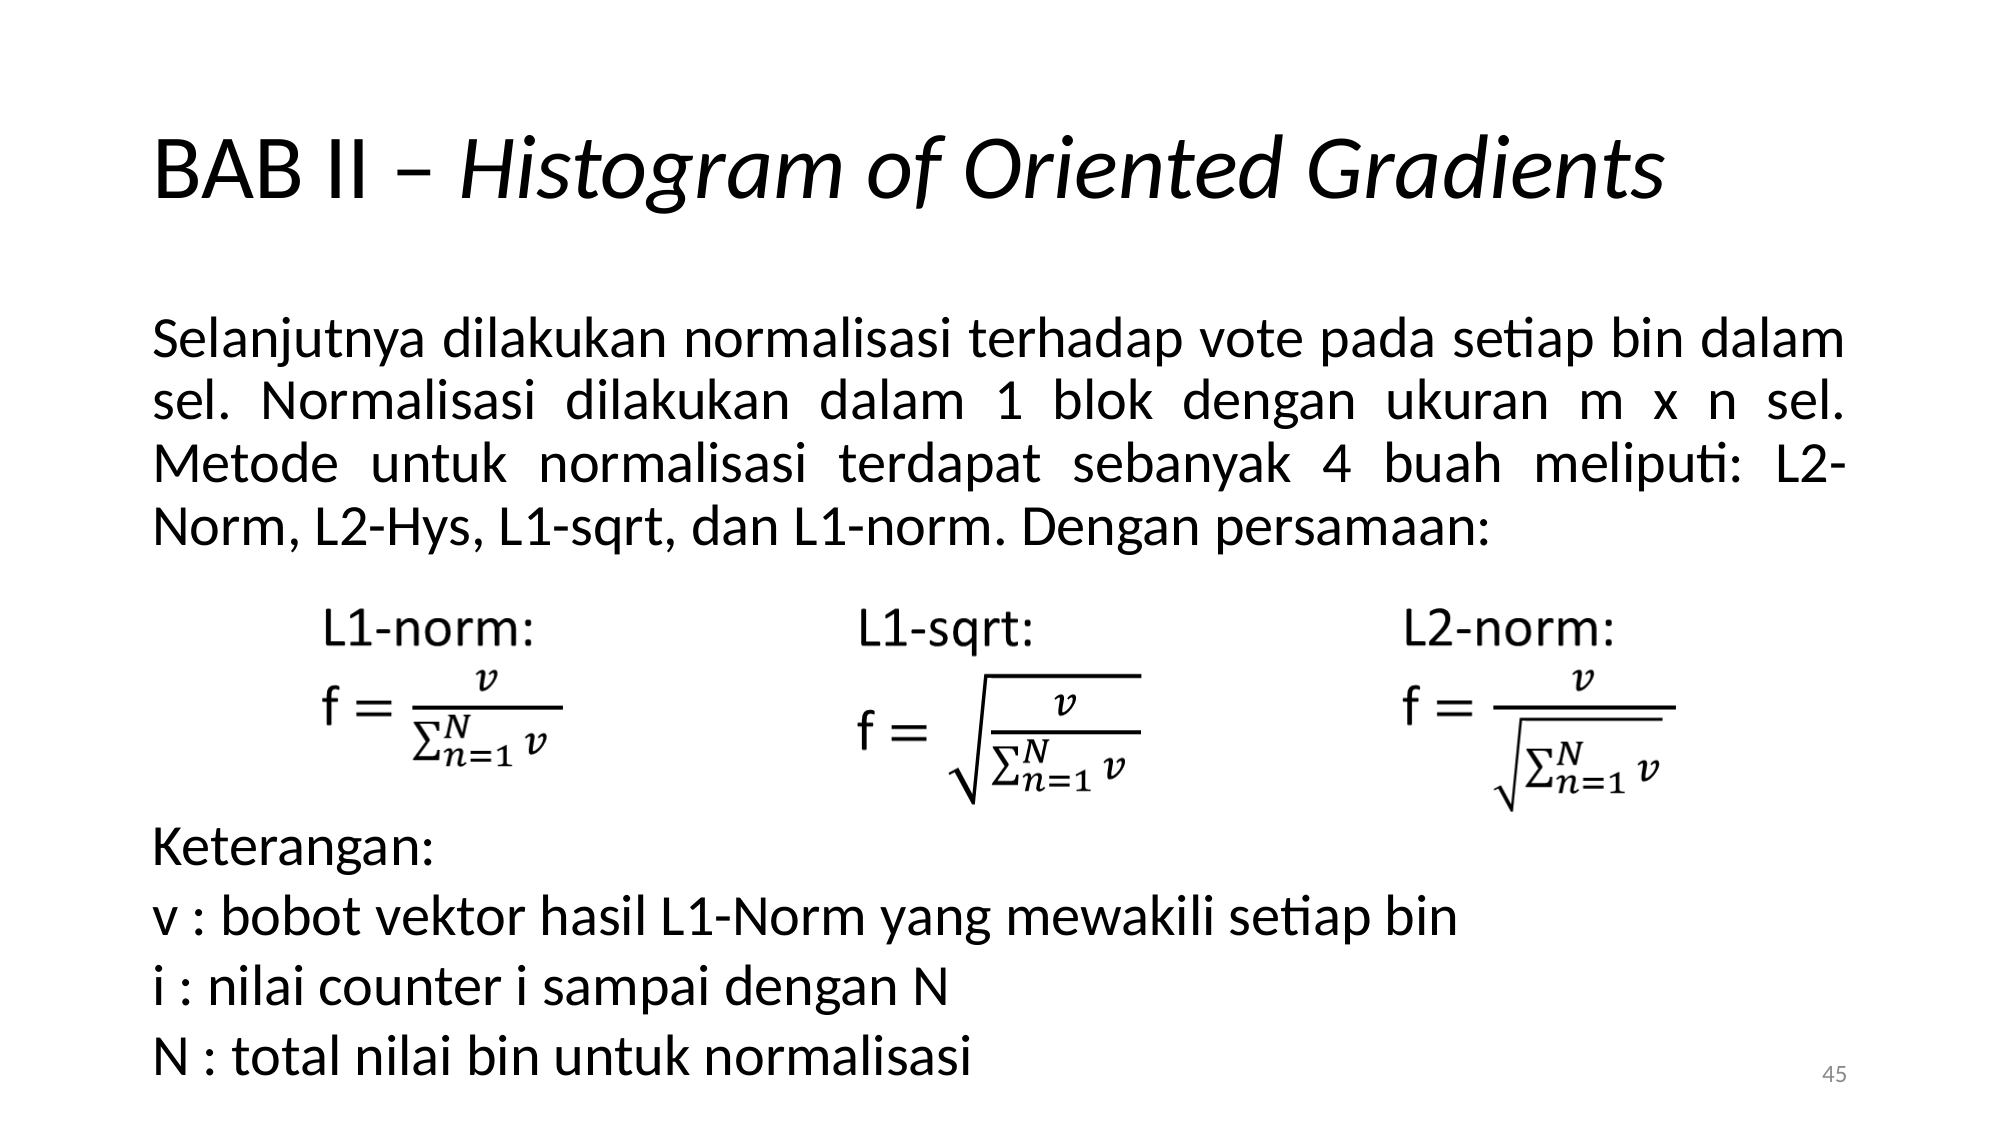

BAB II – Histogram of Oriented Gradients
Selanjutnya dilakukan normalisasi terhadap vote pada setiap bin dalam sel. Normalisasi dilakukan dalam 1 blok dengan ukuran m x n sel. Metode untuk normalisasi terdapat sebanyak 4 buah meliputi: L2-Norm, L2-Hys, L1-sqrt, dan L1-norm. Dengan persamaan:

Keterangan:
v : bobot vektor hasil L1-Norm yang mewakili setiap bin
i : nilai counter i sampai dengan N
N : total nilai bin untuk normalisasi
45